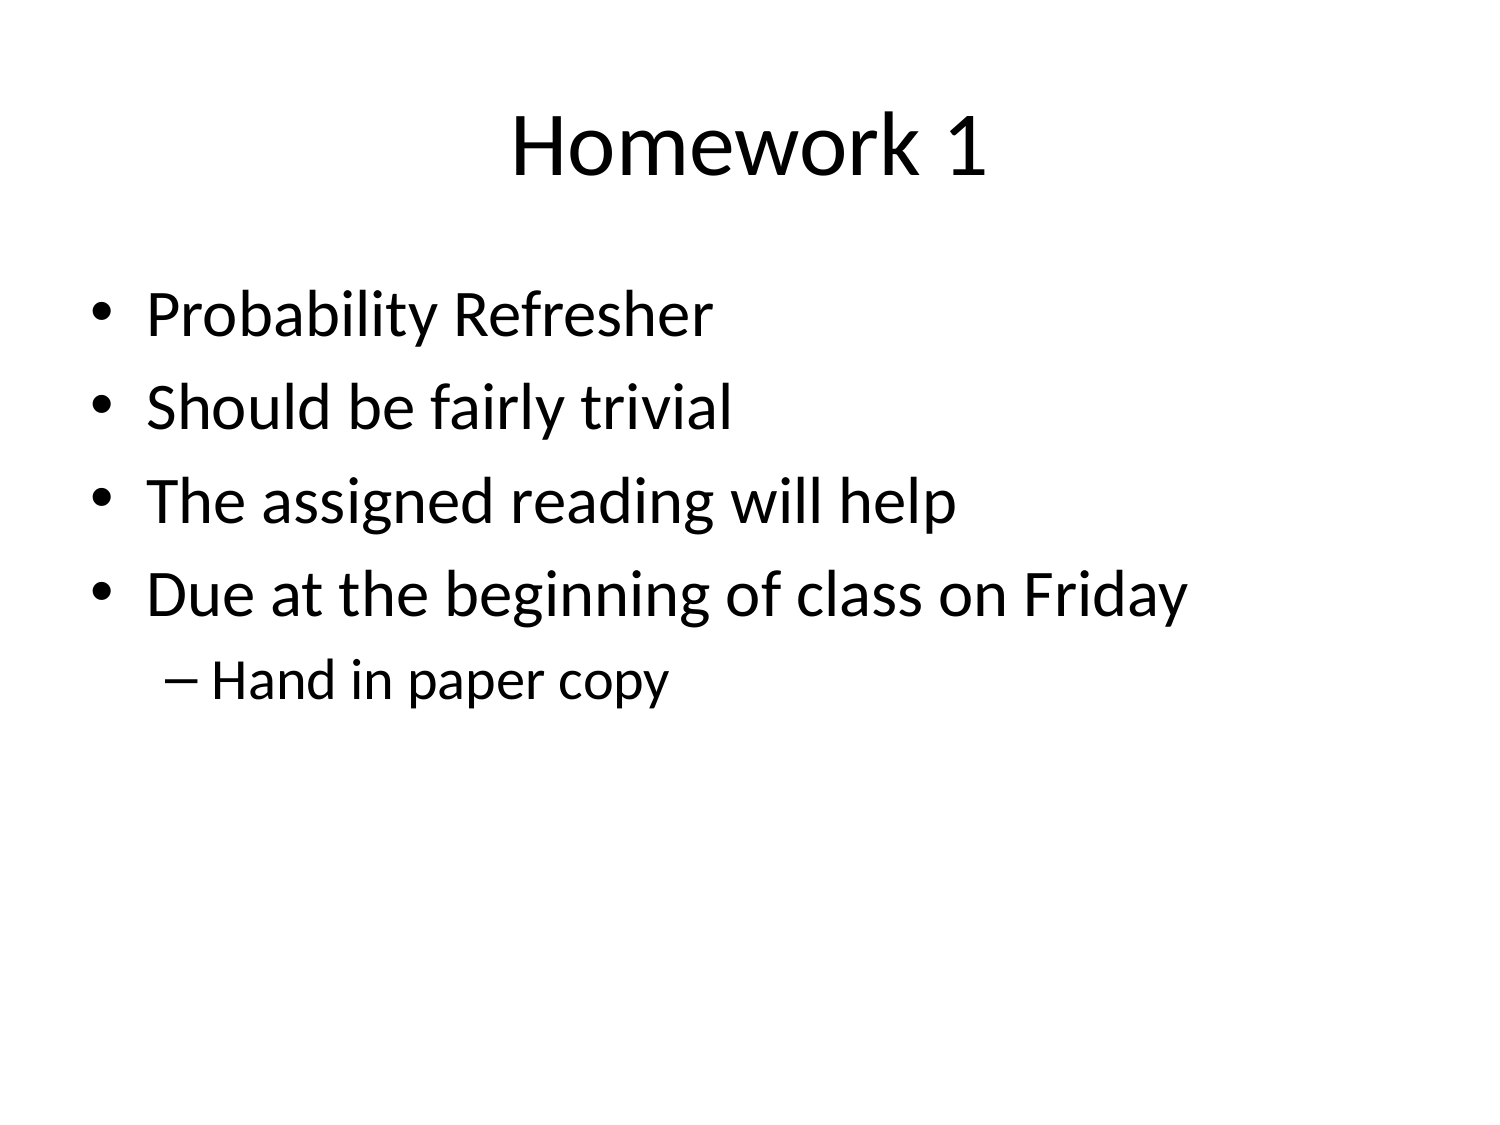

# Homework 1
Probability Refresher
Should be fairly trivial
The assigned reading will help
Due at the beginning of class on Friday
Hand in paper copy